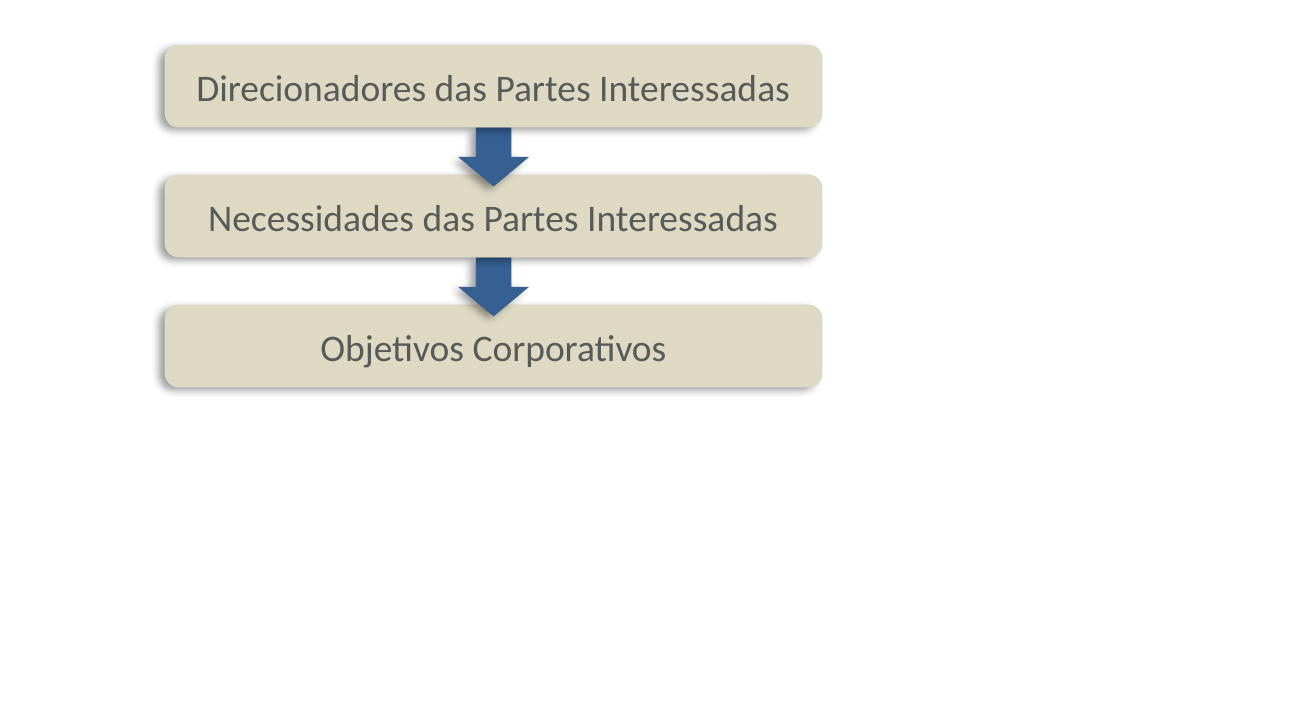

Direcionadores das Partes Interessadas

Necessidades das Partes Interessadas

Objetivos Corporativos